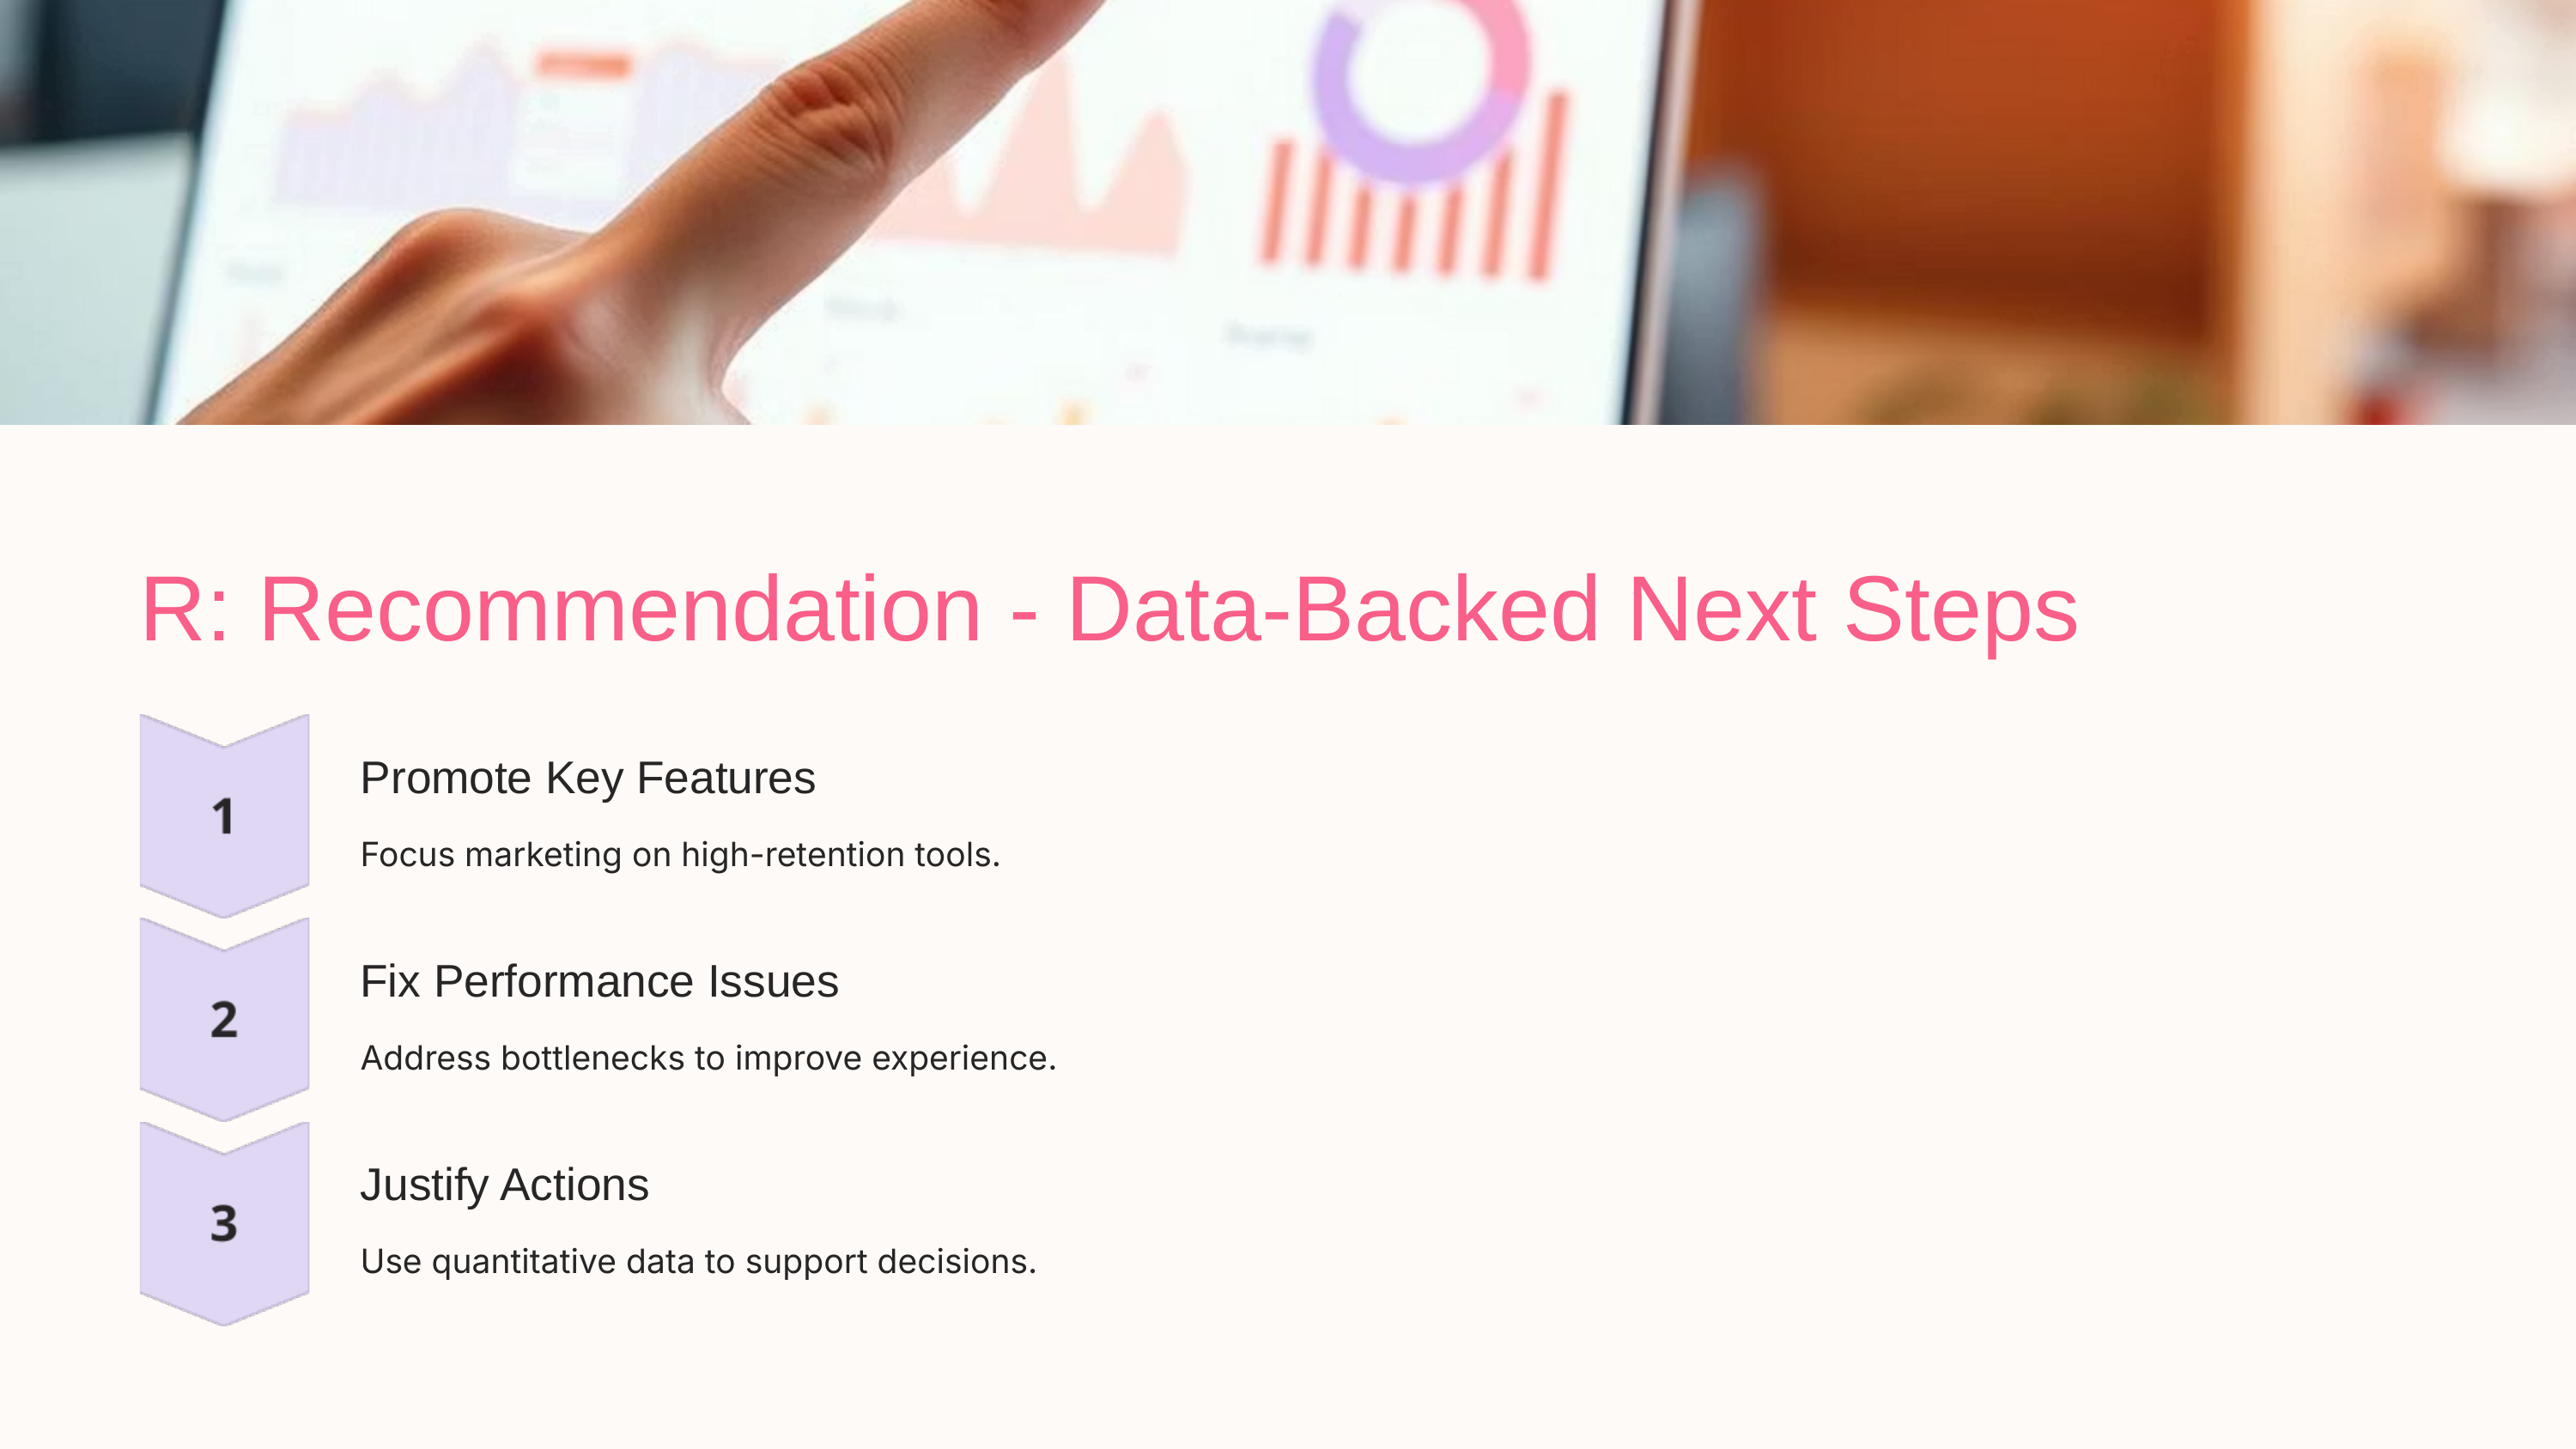

R: Recommendation - Data-Backed Next Steps

Promote Key Features

Focus marketing on high-retention tools.

Fix Performance Issues

Address bottlenecks to improve experience.

Justify Actions

Use quantitative data to support decisions.